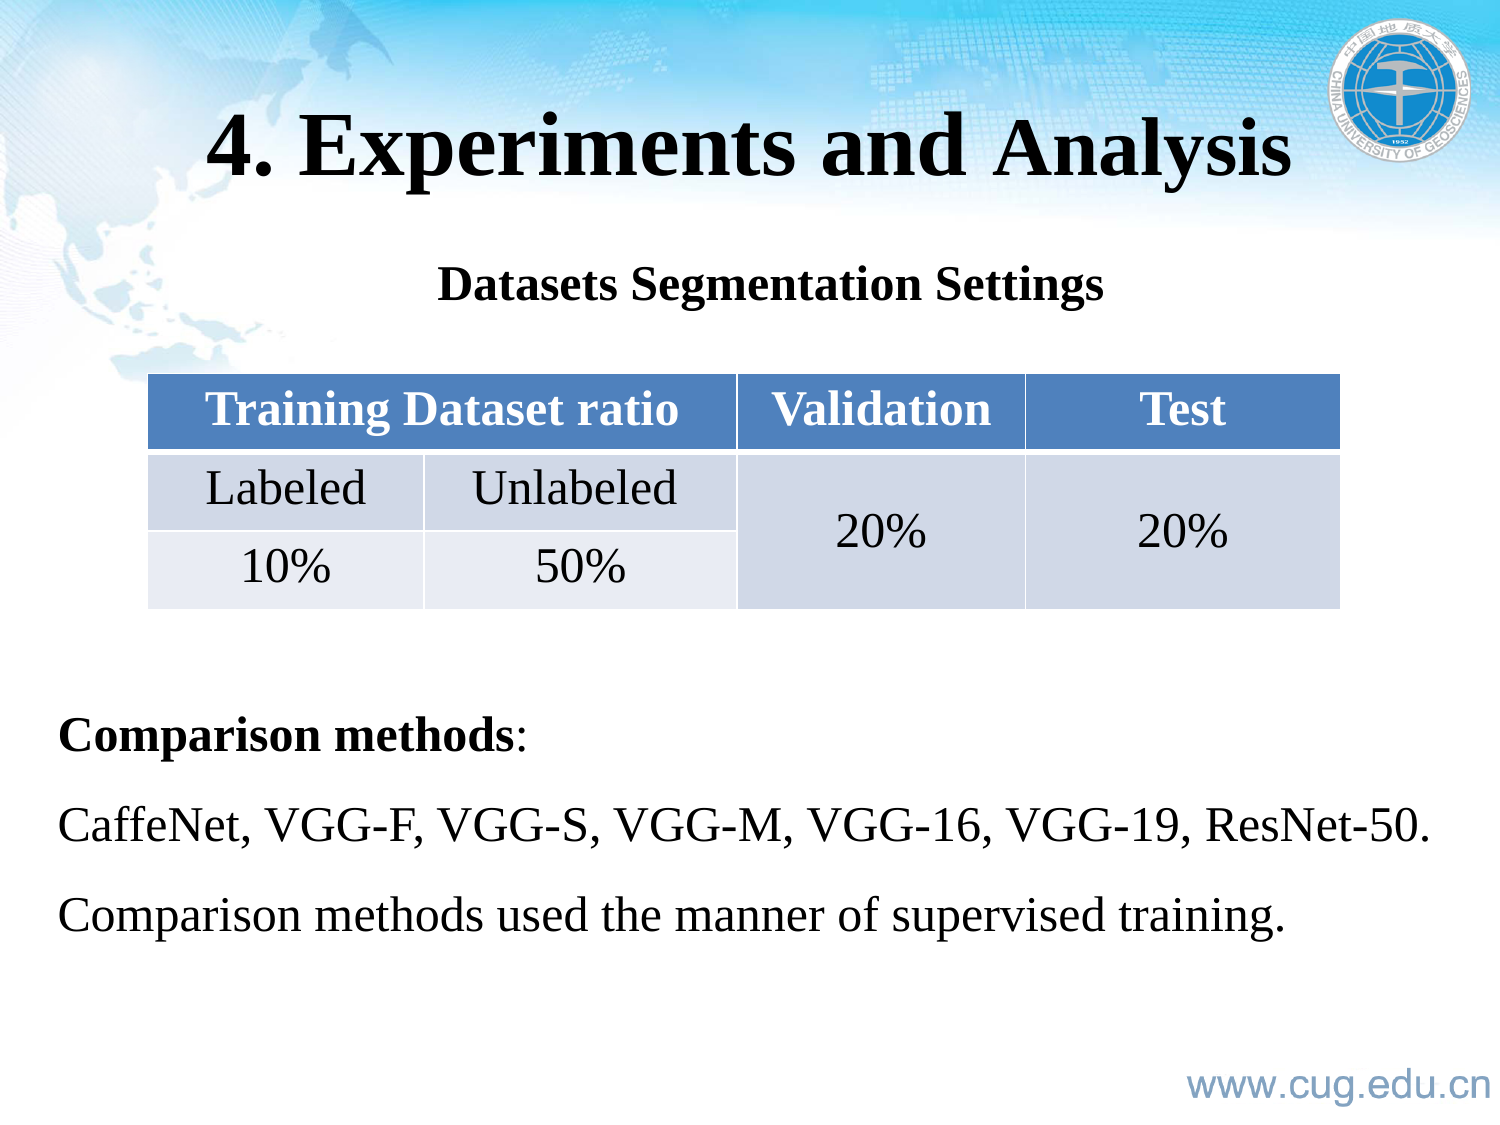

# 4. Experiments and Analysis
Datasets Segmentation Settings
| Training Dataset ratio |  | Validation | Test |
| --- | --- | --- | --- |
| Labeled | Unlabeled | 20% | 20% |
| 10% | 50% |  |  |
Comparison methods:
CaffeNet, VGG-F, VGG-S, VGG-M, VGG-16, VGG-19, ResNet-50.
Comparison methods used the manner of supervised training.